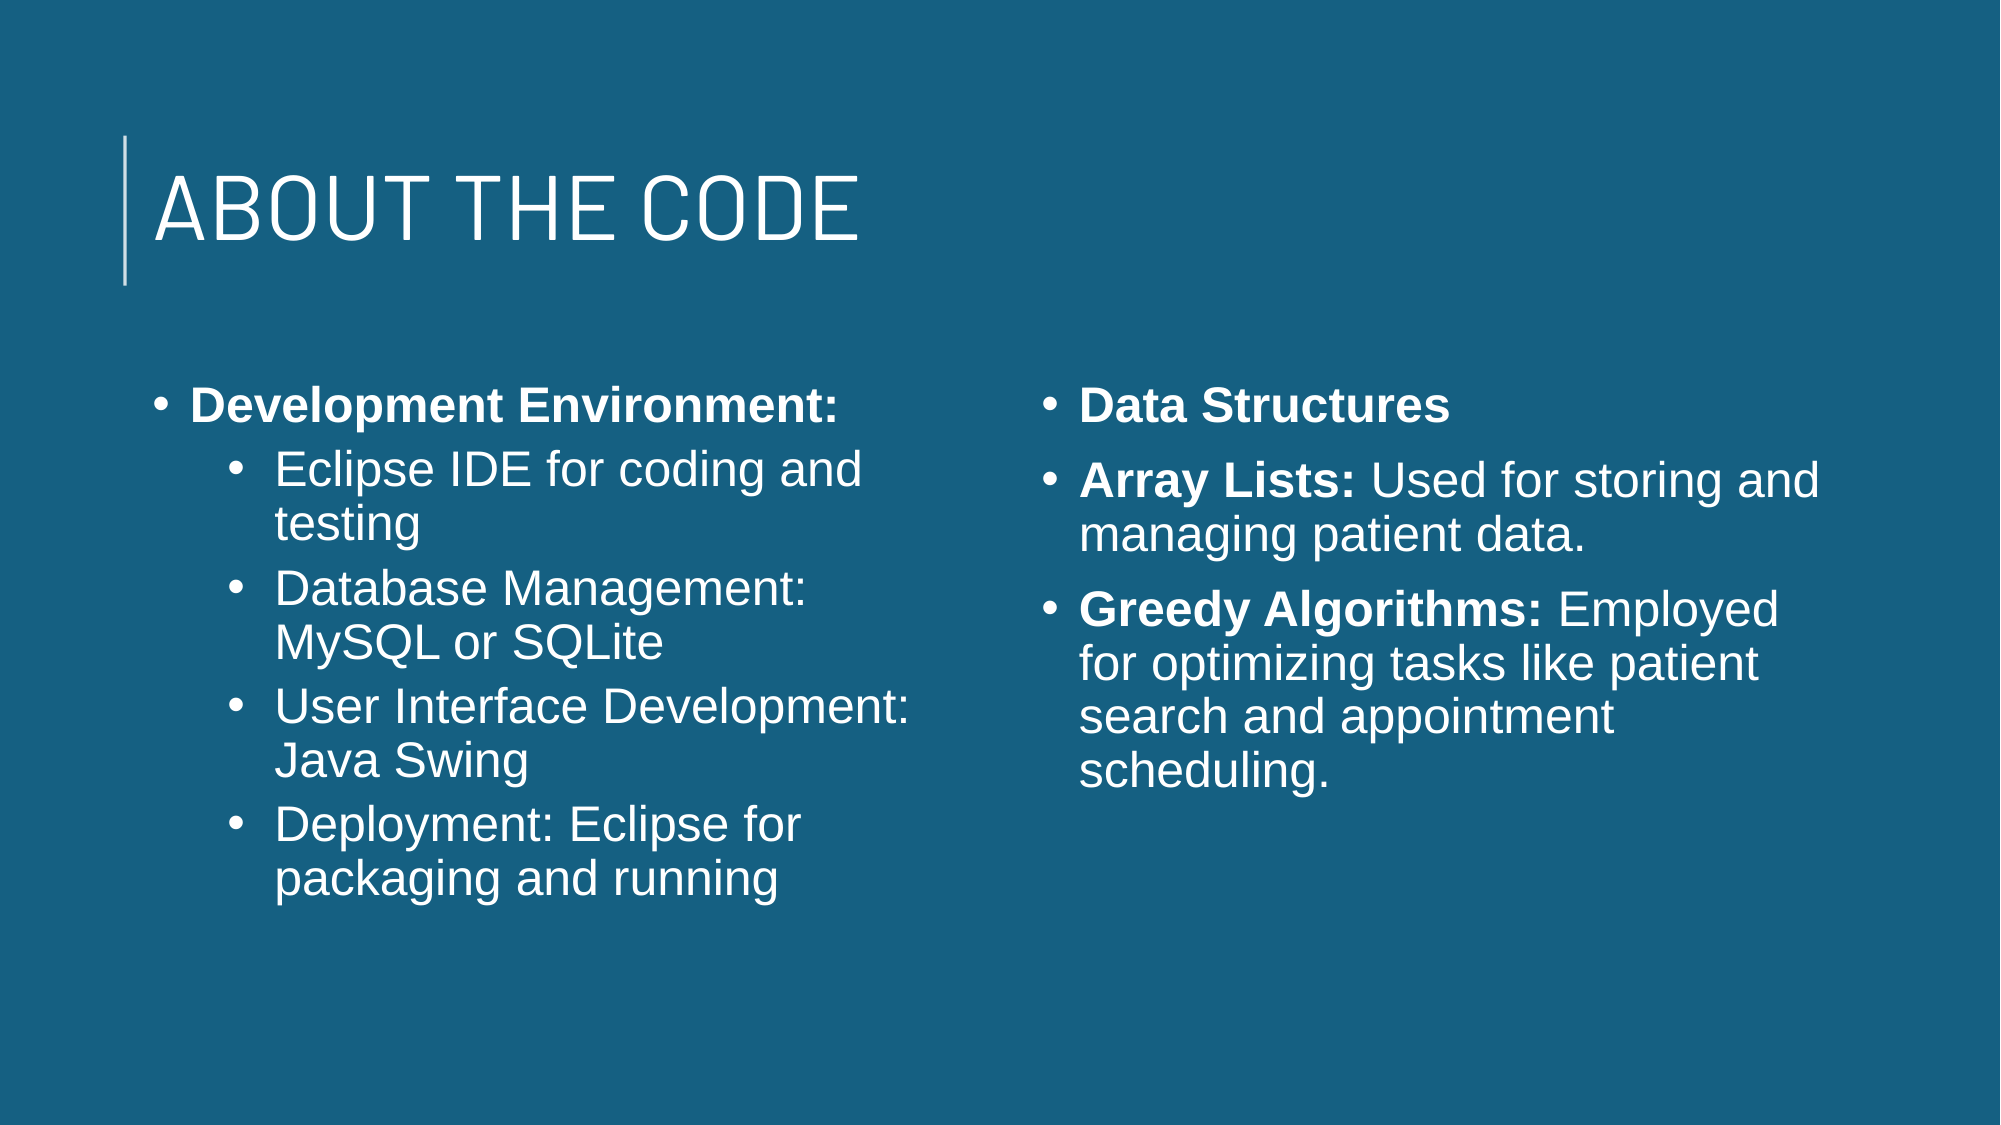

# ABOUT THE CODE
Development Environment:
Eclipse IDE for coding and testing
Database Management: MySQL or SQLite
User Interface Development: Java Swing
Deployment: Eclipse for packaging and running

Data Structures
Array Lists: Used for storing and managing patient data.
Greedy Algorithms: Employed for optimizing tasks like patient search and appointment scheduling.